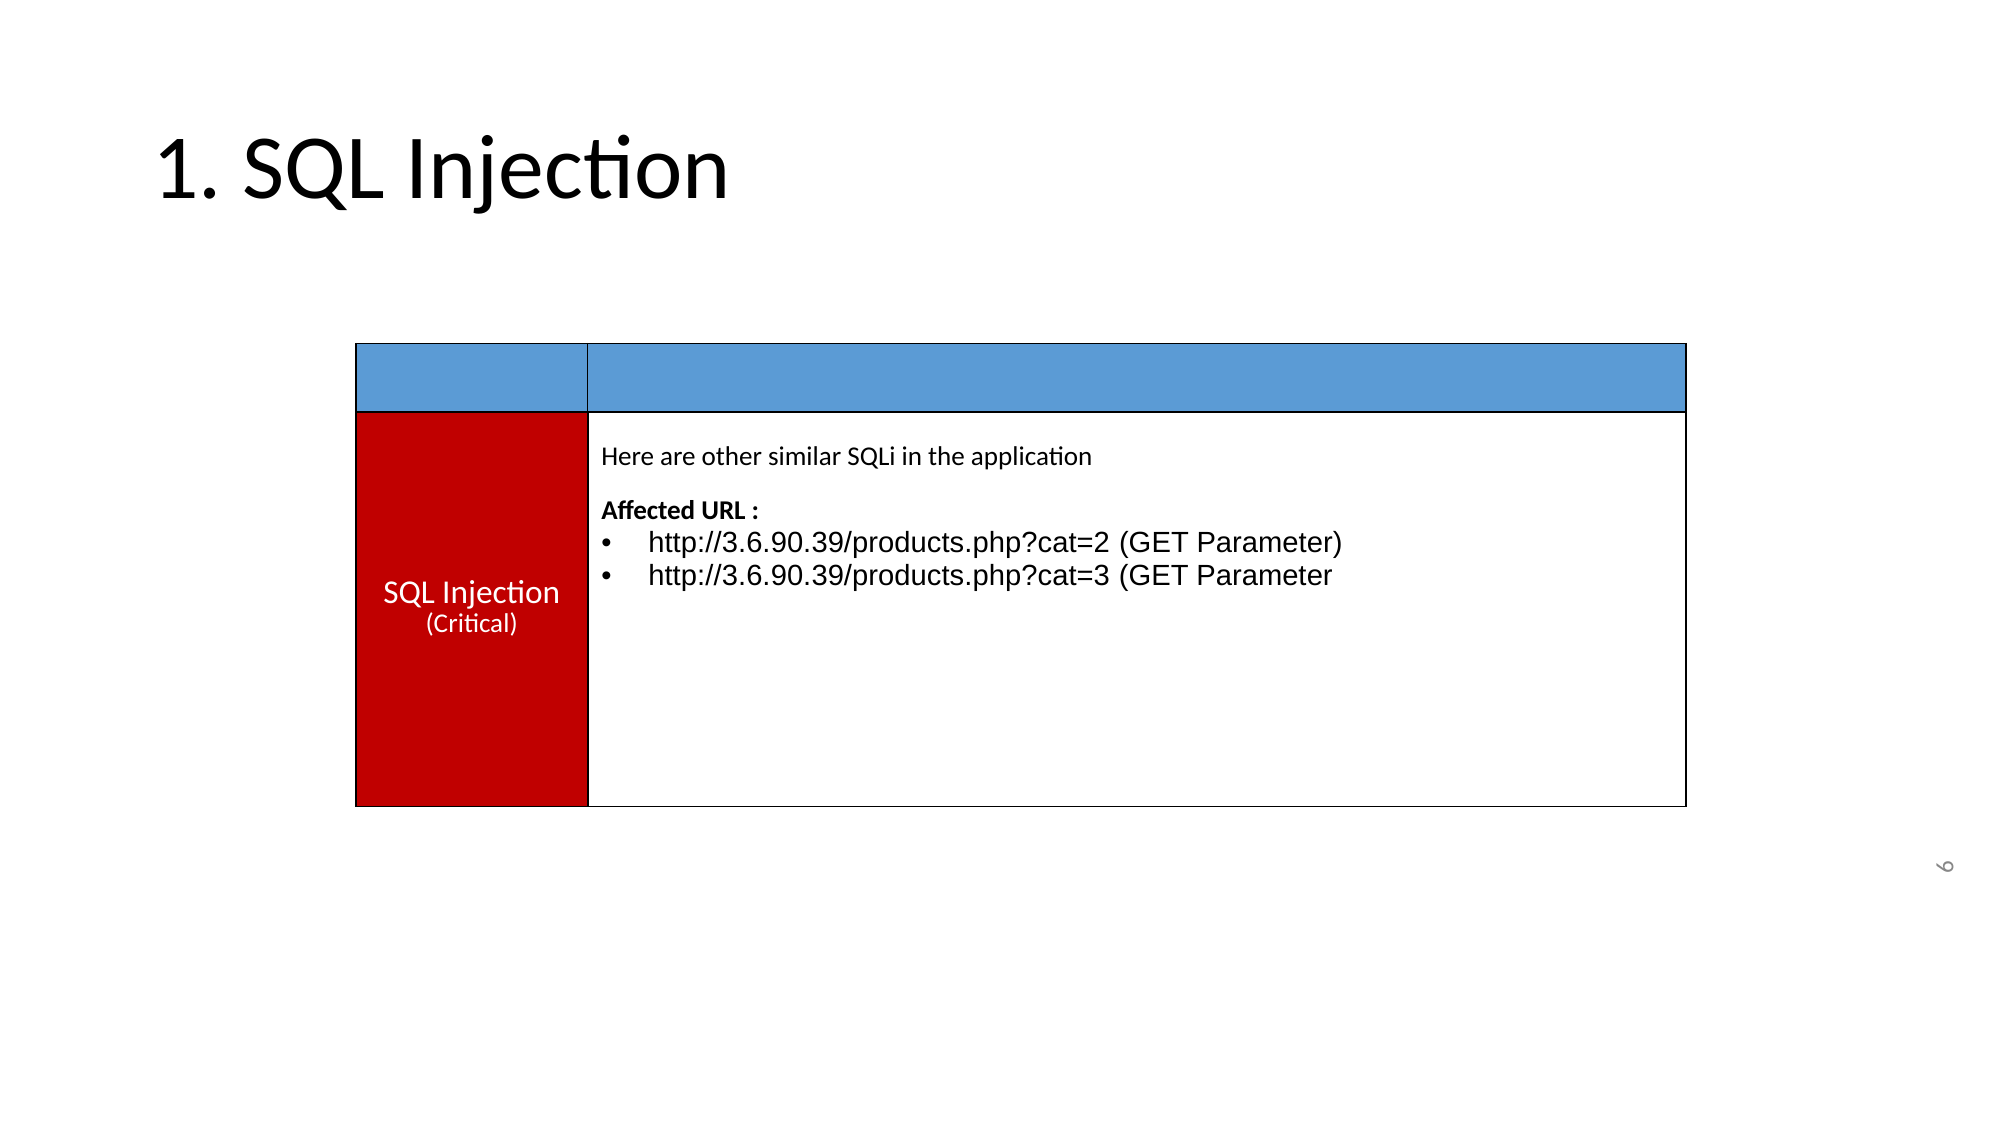

# 1. SQL Injection
|  |  |
| --- | --- |
| SQL Injection (Critical) | Here are other similar SQLi in the application Affected URL : http://3.6.90.39/products.php?cat=2 (GET Parameter) http://3.6.90.39/products.php?cat=3 (GET Parameter |
6